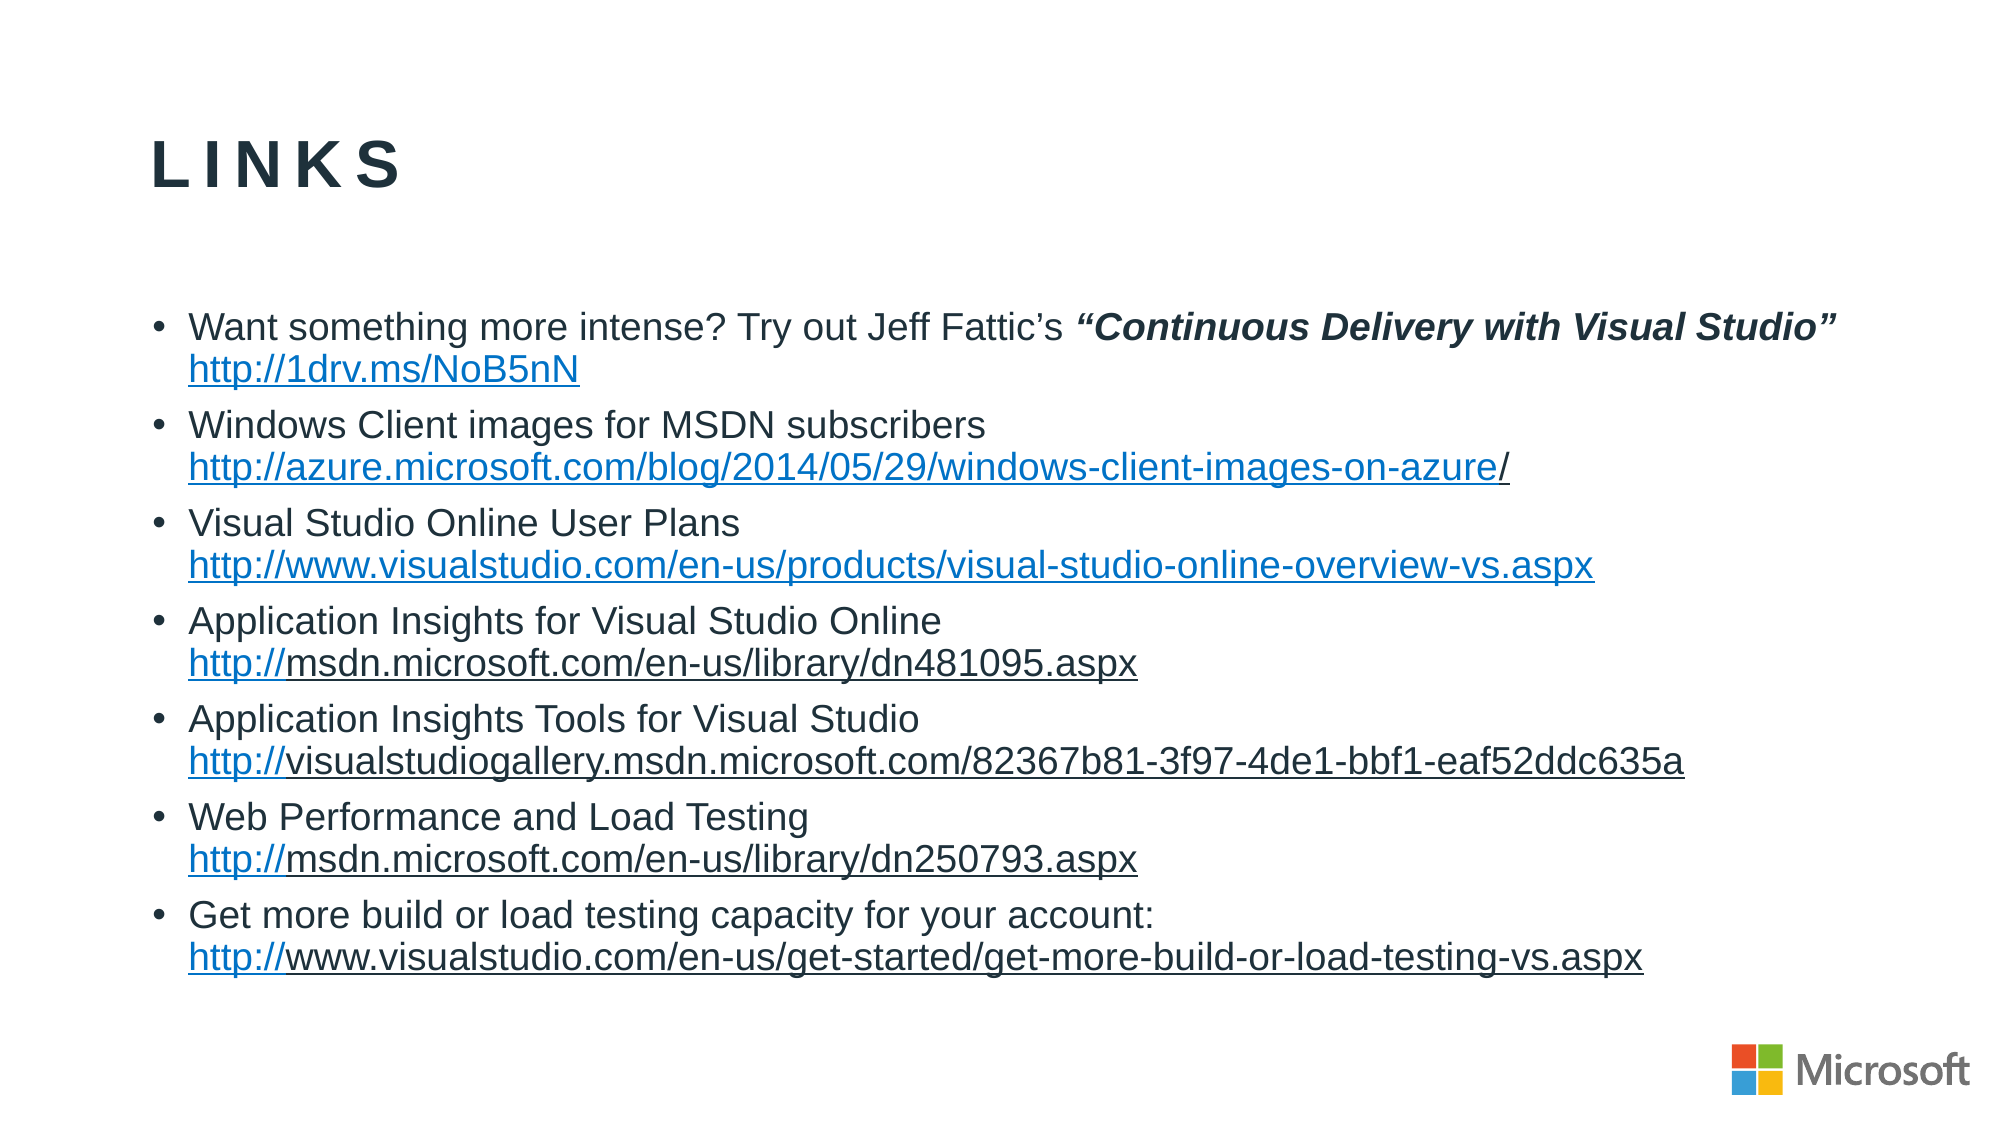

# Links
Want something more intense? Try out Jeff Fattic’s “Continuous Delivery with Visual Studio”
http://1drv.ms/NoB5nN
Windows Client images for MSDN subscribers
http://azure.microsoft.com/blog/2014/05/29/windows-client-images-on-azure/
Visual Studio Online User Plans
http://www.visualstudio.com/en-us/products/visual-studio-online-overview-vs.aspx
Application Insights for Visual Studio Online
http://msdn.microsoft.com/en-us/library/dn481095.aspx
Application Insights Tools for Visual Studio
http://visualstudiogallery.msdn.microsoft.com/82367b81-3f97-4de1-bbf1-eaf52ddc635a
Web Performance and Load Testing
http://msdn.microsoft.com/en-us/library/dn250793.aspx
Get more build or load testing capacity for your account:
http://www.visualstudio.com/en-us/get-started/get-more-build-or-load-testing-vs.aspx